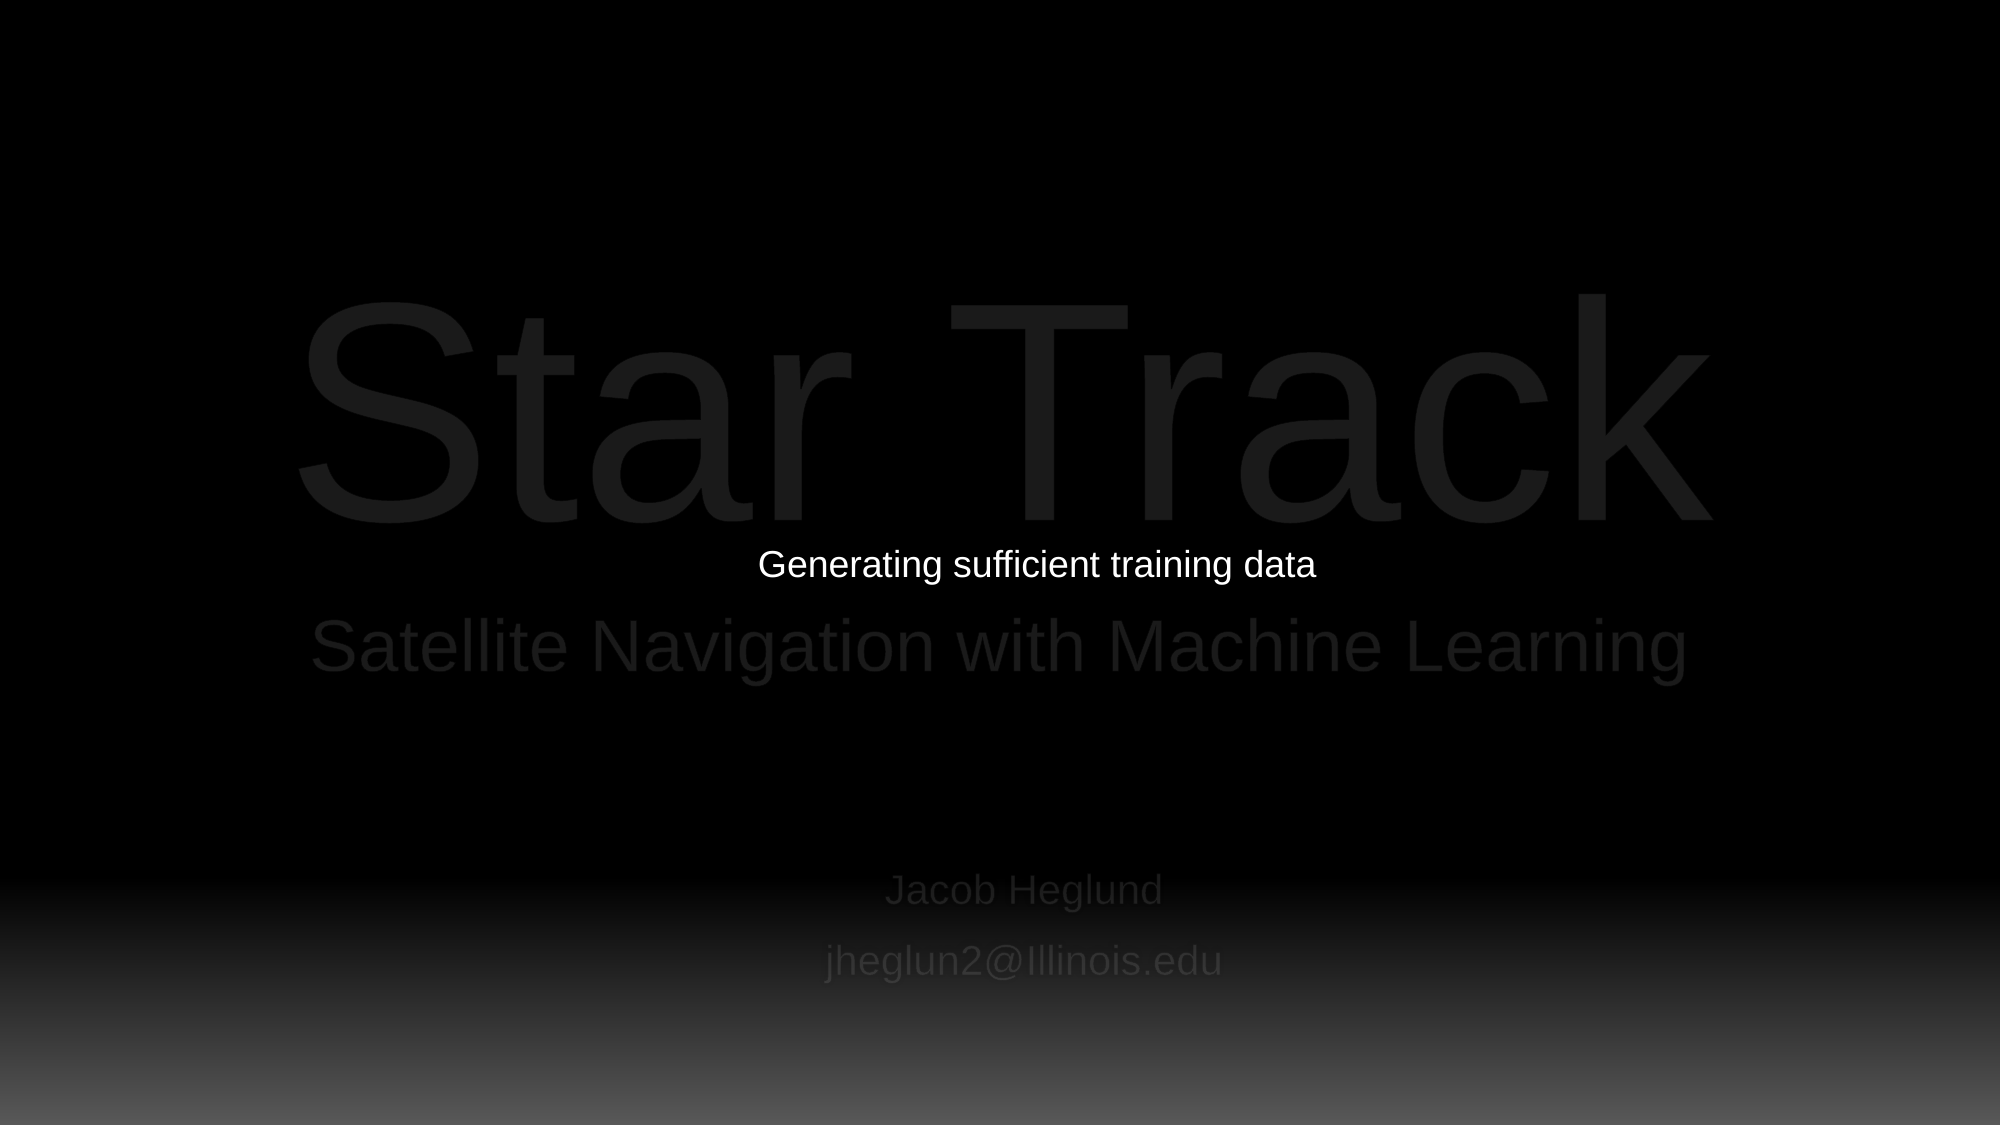

# Star Track
Generating sufficient training data
Satellite Navigation with Machine Learning

Jacob Heglund
jheglun2@Illinois.edu